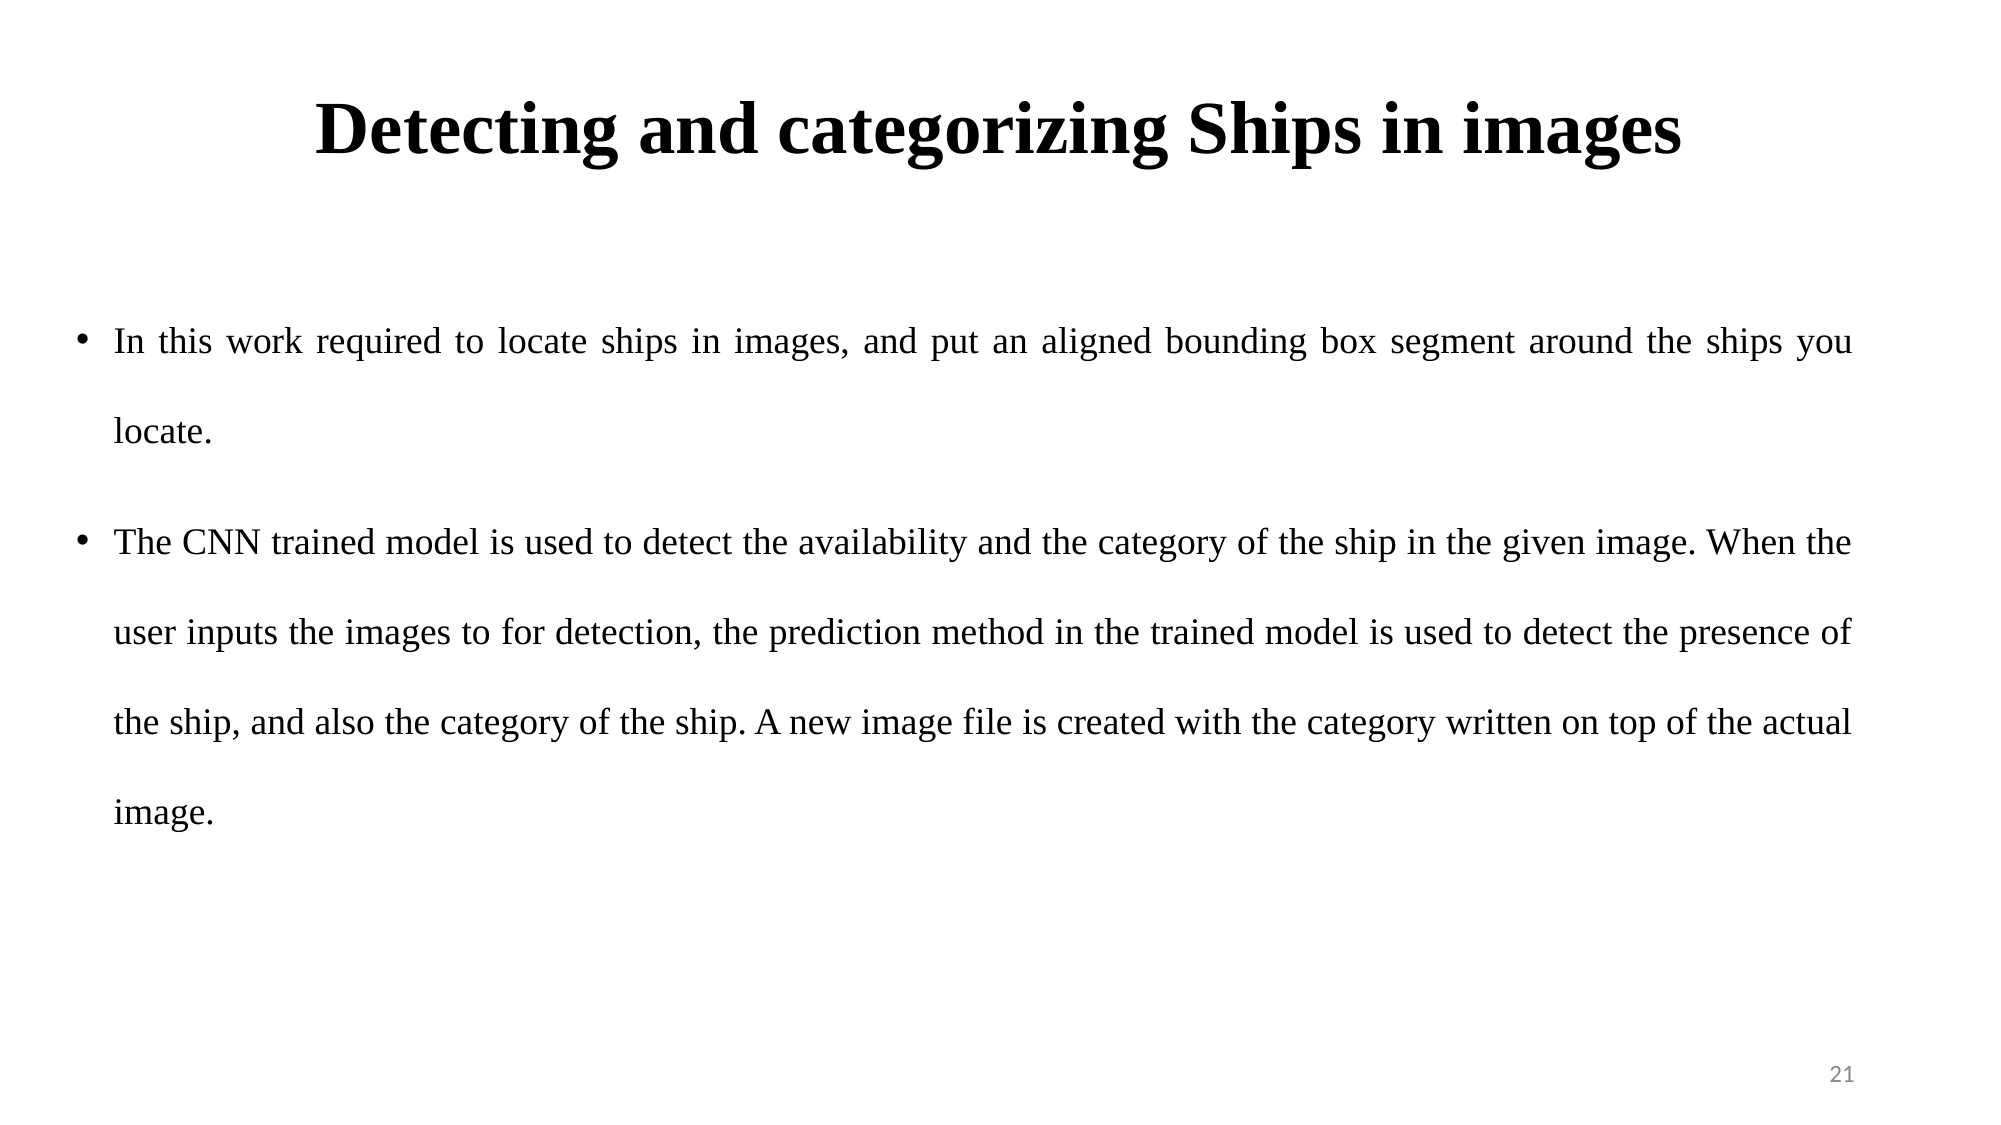

# Detecting and categorizing Ships in images
In this work required to locate ships in images, and put an aligned bounding box segment around the ships you locate.
The CNN trained model is used to detect the availability and the category of the ship in the given image. When the user inputs the images to for detection, the prediction method in the trained model is used to detect the presence of the ship, and also the category of the ship. A new image file is created with the category written on top of the actual image.
21